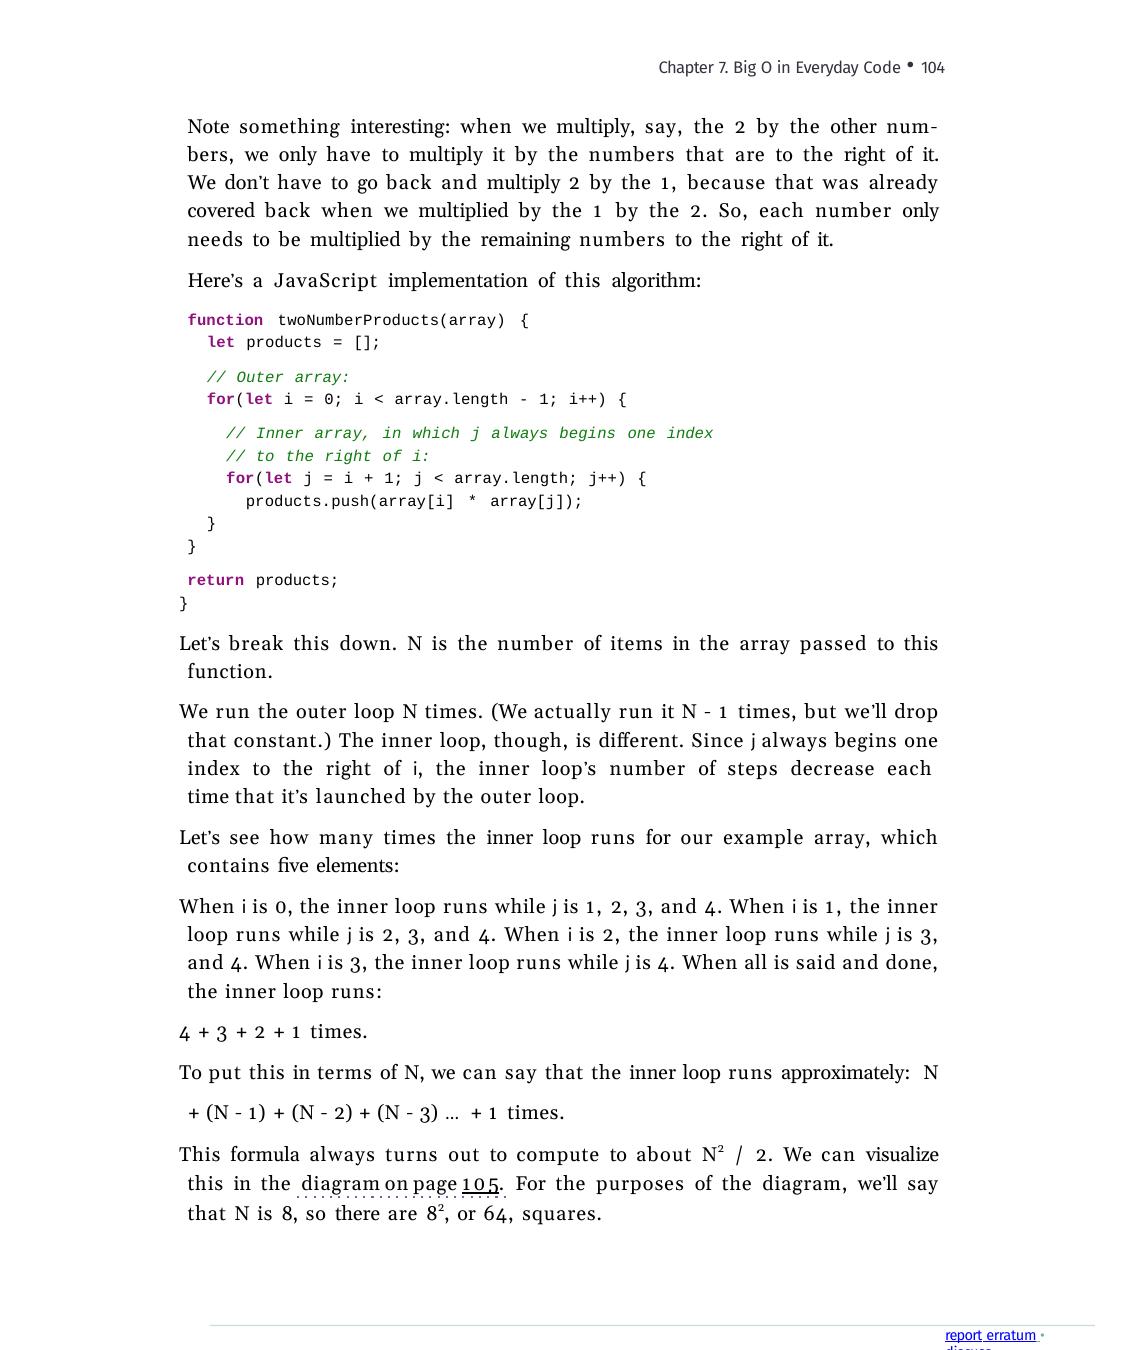

Chapter 7. Big O in Everyday Code • 104

Note something interesting: when we multiply, say, the 2 by the other num- bers, we only have to multiply it by the numbers that are to the right of it. We don’t have to go back and multiply 2 by the 1, because that was already covered back when we multiplied by the 1 by the 2. So, each number only needs to be multiplied by the remaining numbers to the right of it.
Here’s a JavaScript implementation of this algorithm:
function twoNumberProducts(array) {
let products = [];
// Outer array:
for(let i = 0; i < array.length - 1; i++) {
// Inner array, in which j always begins one index
// to the right of i:
for(let j = i + 1; j < array.length; j++) { products.push(array[i] * array[j]);
}
}
return products;
}
Let’s break this down. N is the number of items in the array passed to this function.
We run the outer loop N times. (We actually run it N - 1 times, but we’ll drop that constant.) The inner loop, though, is different. Since j always begins one index  to  the  right  of  i,  the  inner  loop’s  number  of  steps  decrease  each  time that it’s launched by the outer loop.
Let’s see how many times the inner loop runs for our example array, which contains five elements:
When i is 0, the inner loop runs while j is 1, 2, 3, and 4. When i is 1, the inner loop runs while j is 2, 3, and 4. When i is 2, the inner loop runs while j is 3, and 4. When i is 3, the inner loop runs while j is 4. When all is said and done, the inner loop runs:
4 + 3 + 2 + 1 times.
To put this in terms of N, we can say that the inner loop runs approximately: N + (N - 1) + (N - 2) + (N - 3) … + 1 times.
This formula always turns out to compute to about N2 / 2. We can visualize this in the diagram on page 105. For the purposes of the diagram, we’ll say that N is 8, so there are 82, or 64, squares.

report erratum • discuss